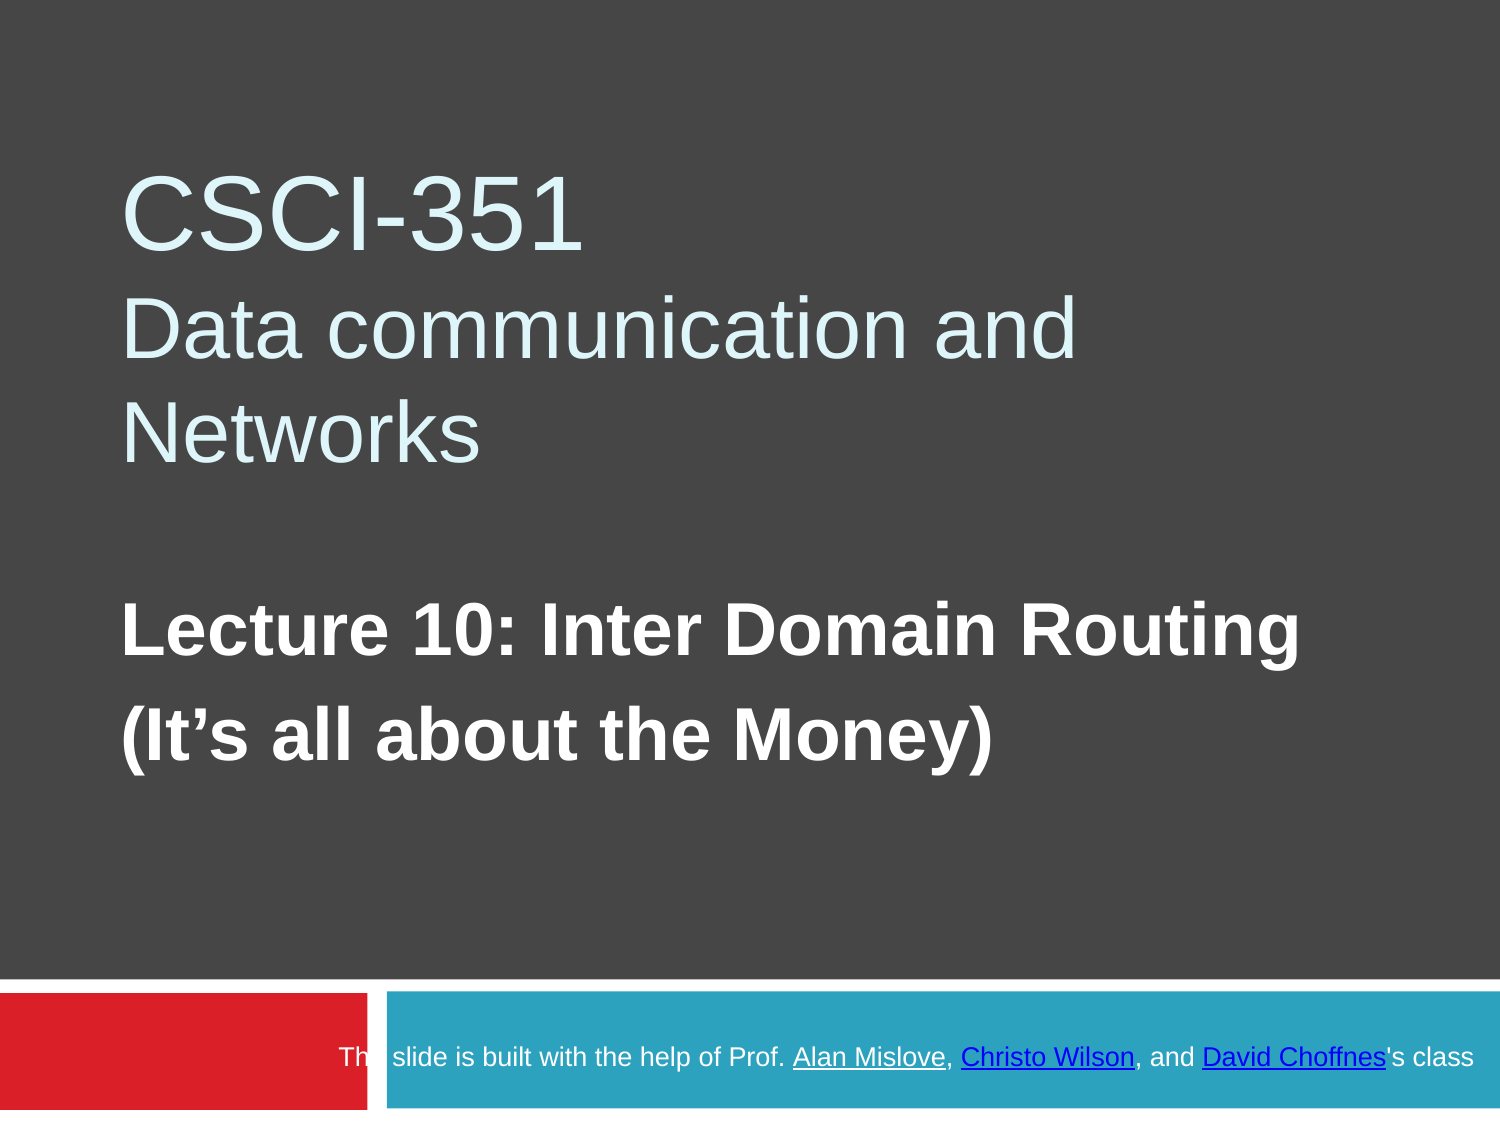

# CSCI-351 Data communication and Networks
Lecture 10: Inter Domain Routing
(It’s all about the Money)
The slide is built with the help of Prof. Alan Mislove, Christo Wilson, and David Choffnes's class